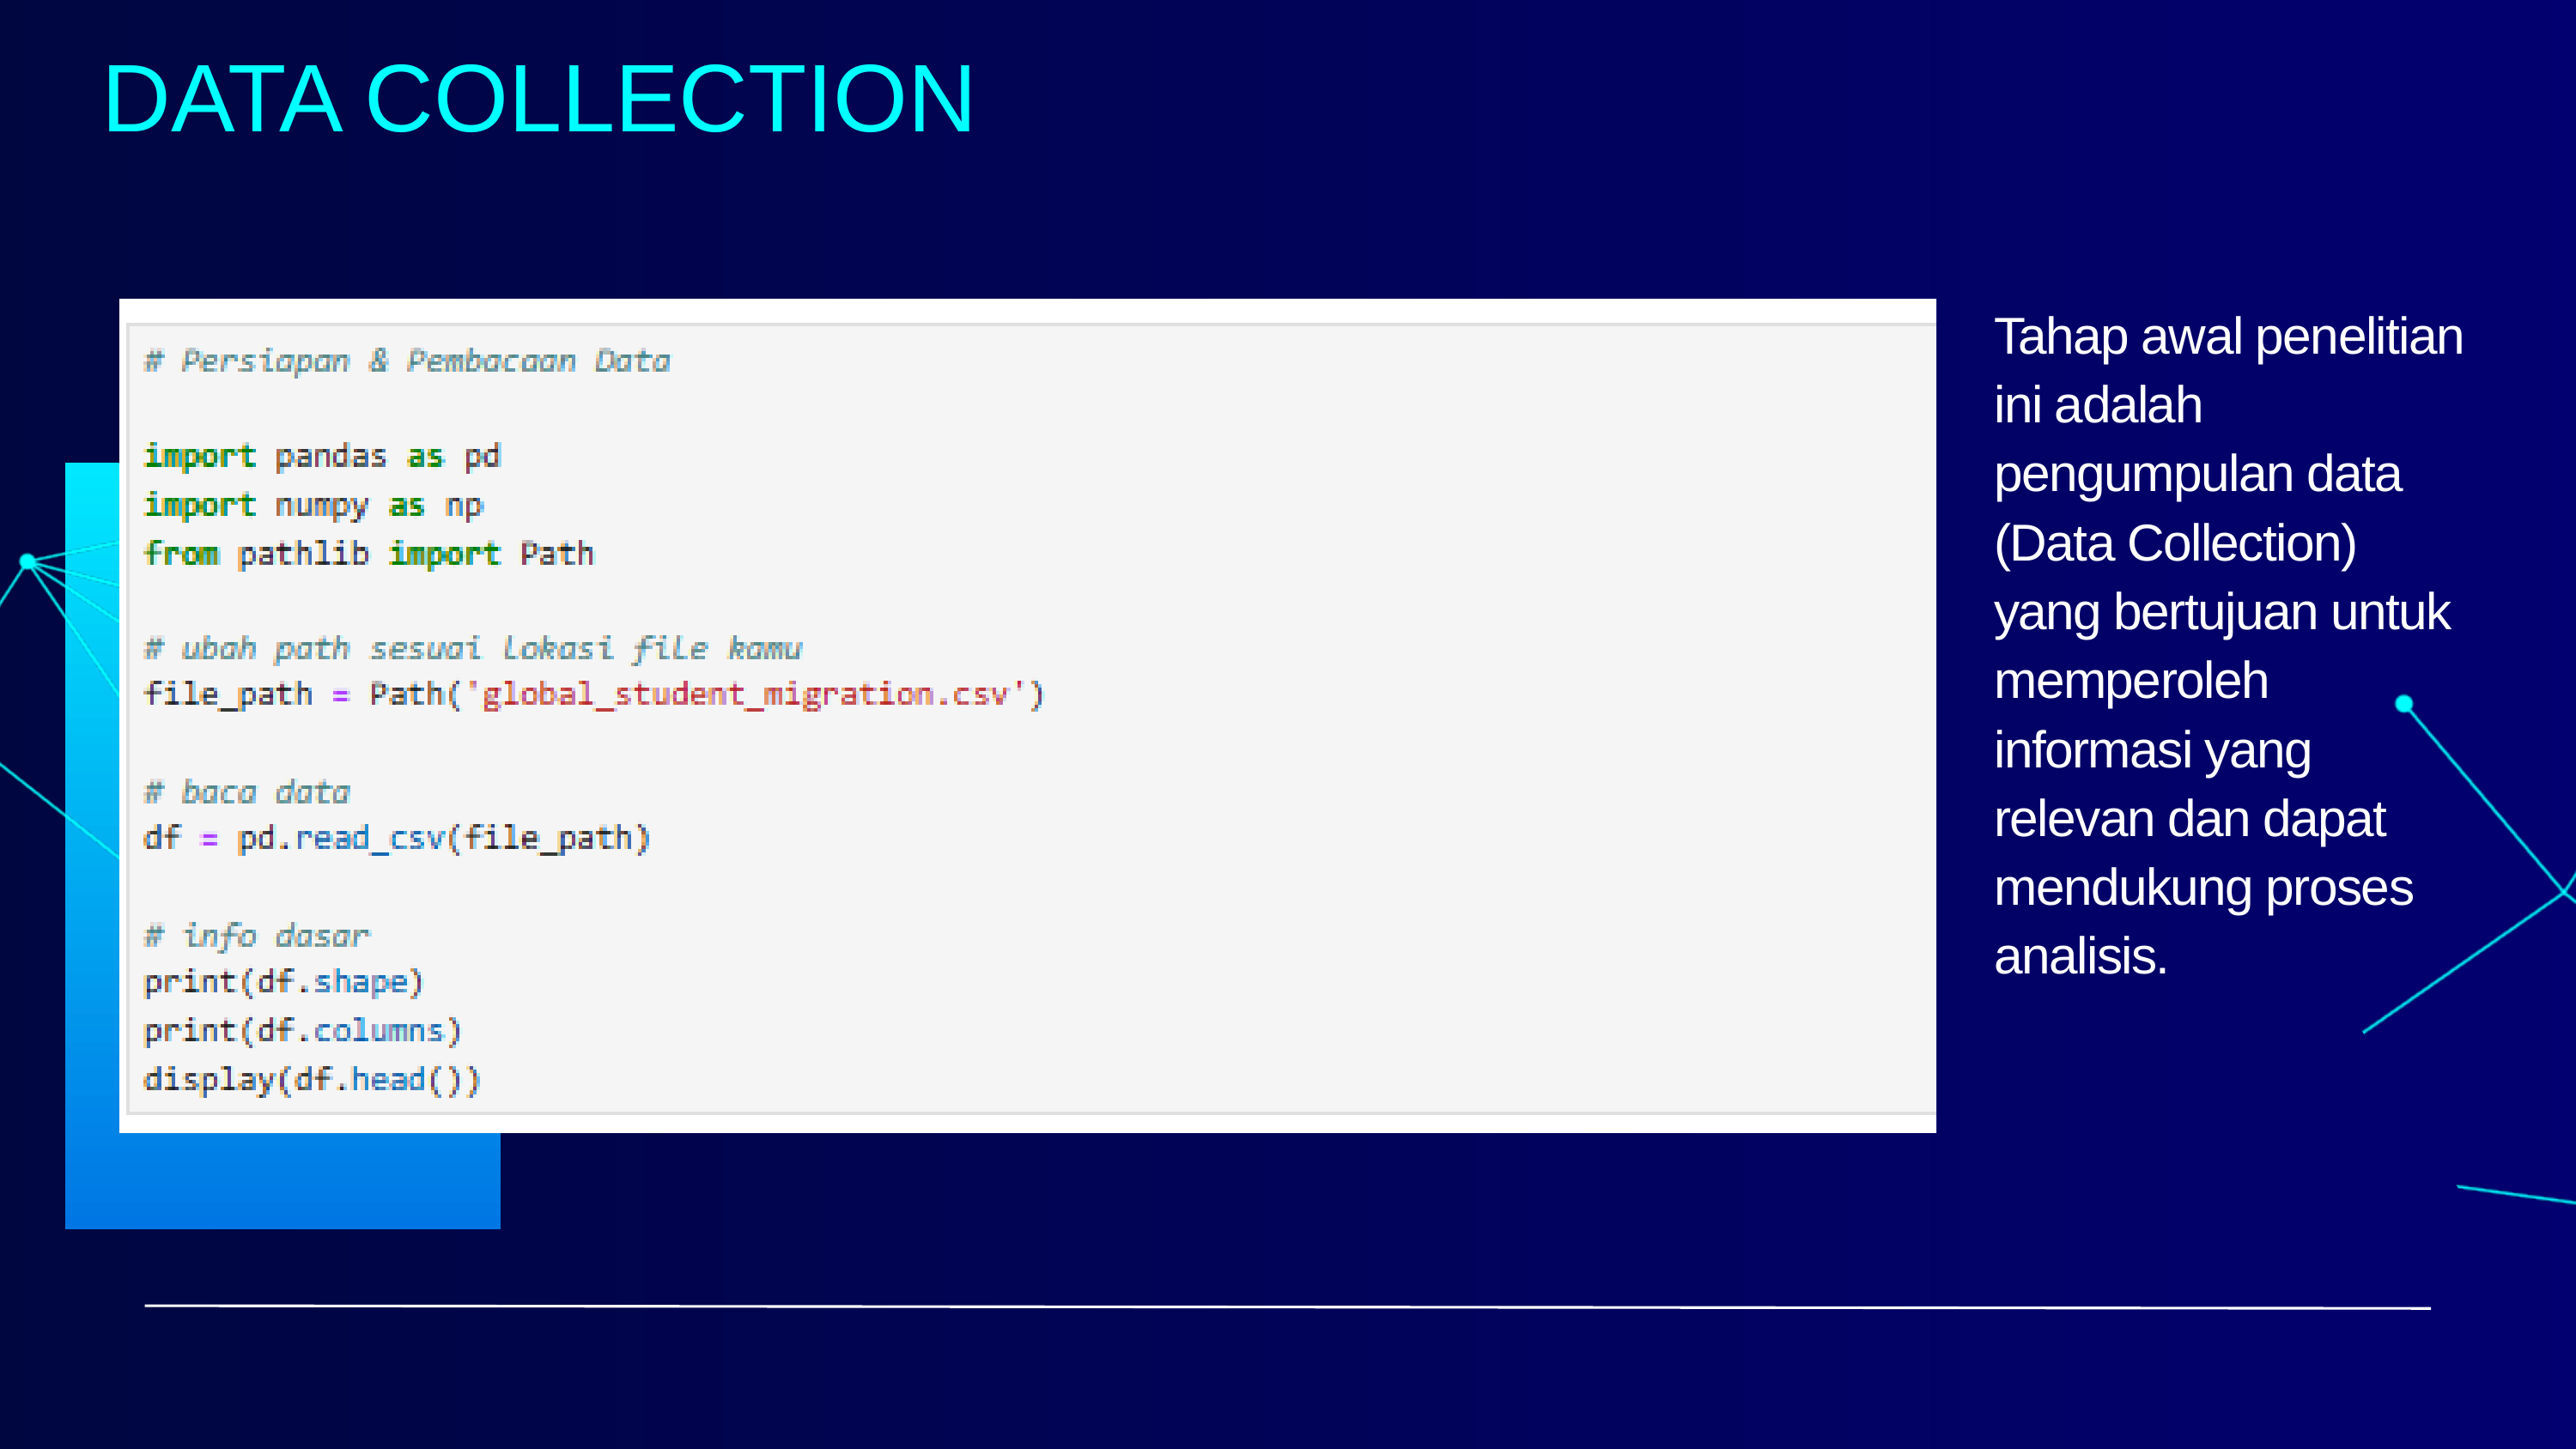

DATA COLLECTION
Tahap awal penelitian ini adalah pengumpulan data (Data Collection) yang bertujuan untuk memperoleh informasi yang relevan dan dapat mendukung proses analisis.